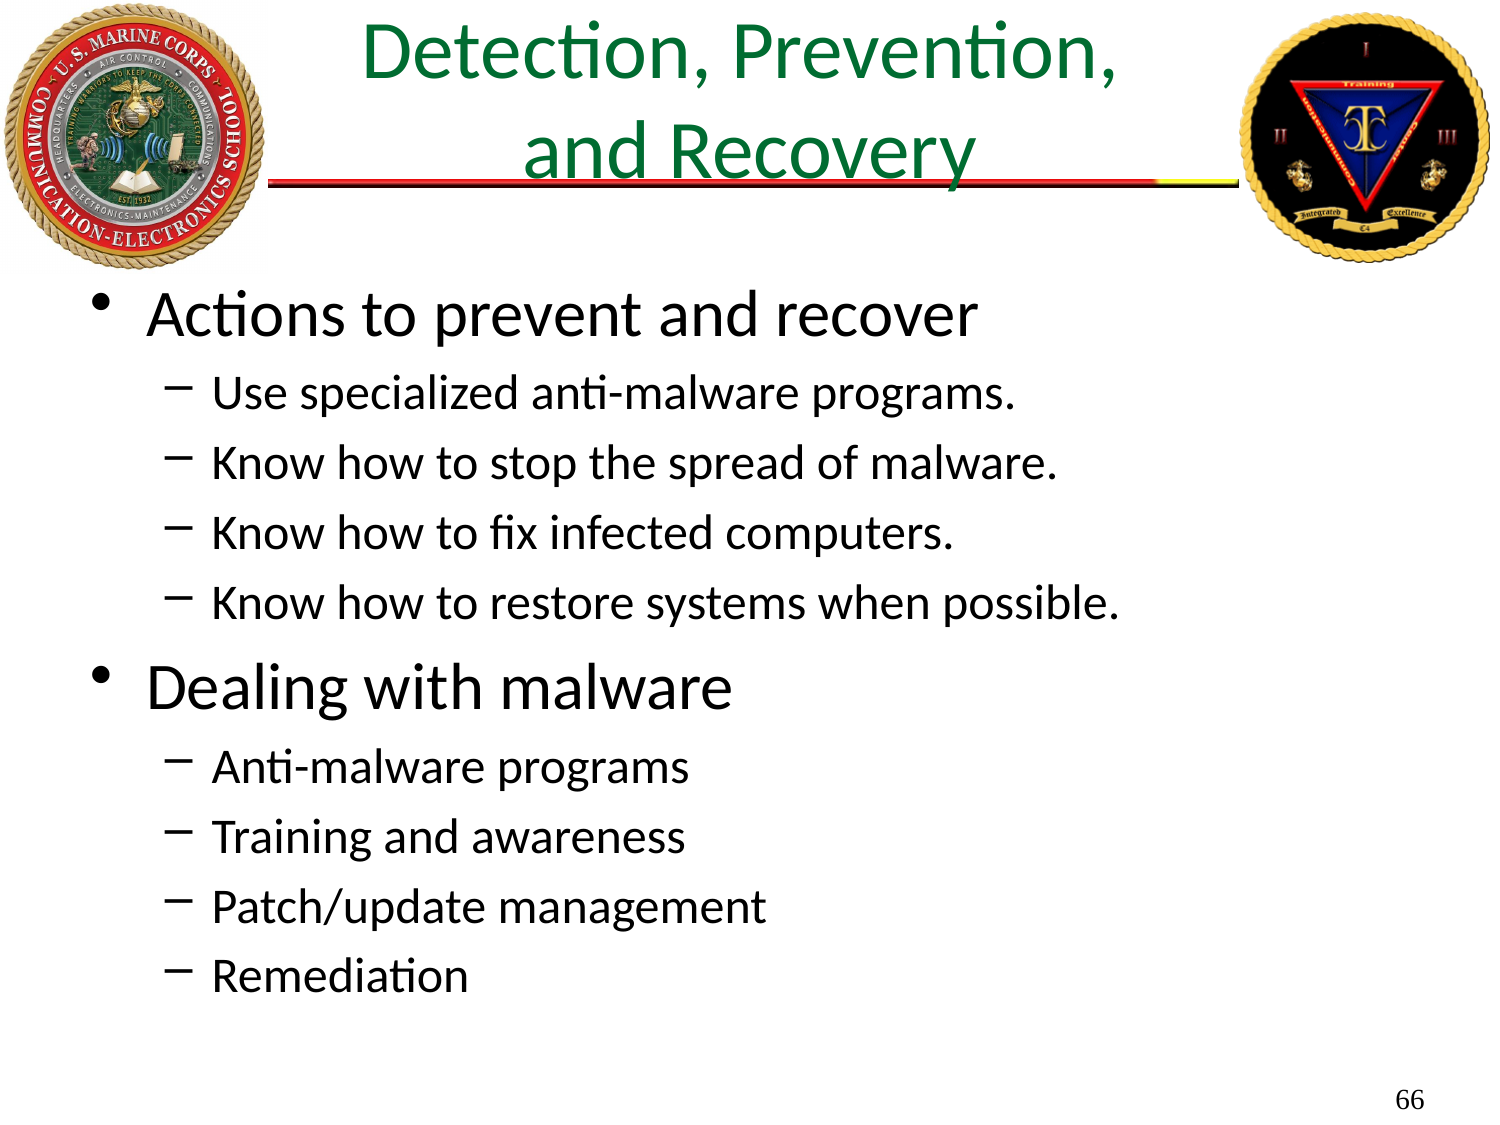

# Detection, Prevention, and Recovery
Actions to prevent and recover
Use specialized anti-malware programs.
Know how to stop the spread of malware.
Know how to fix infected computers.
Know how to restore systems when possible.
Dealing with malware
Anti-malware programs
Training and awareness
Patch/update management
Remediation